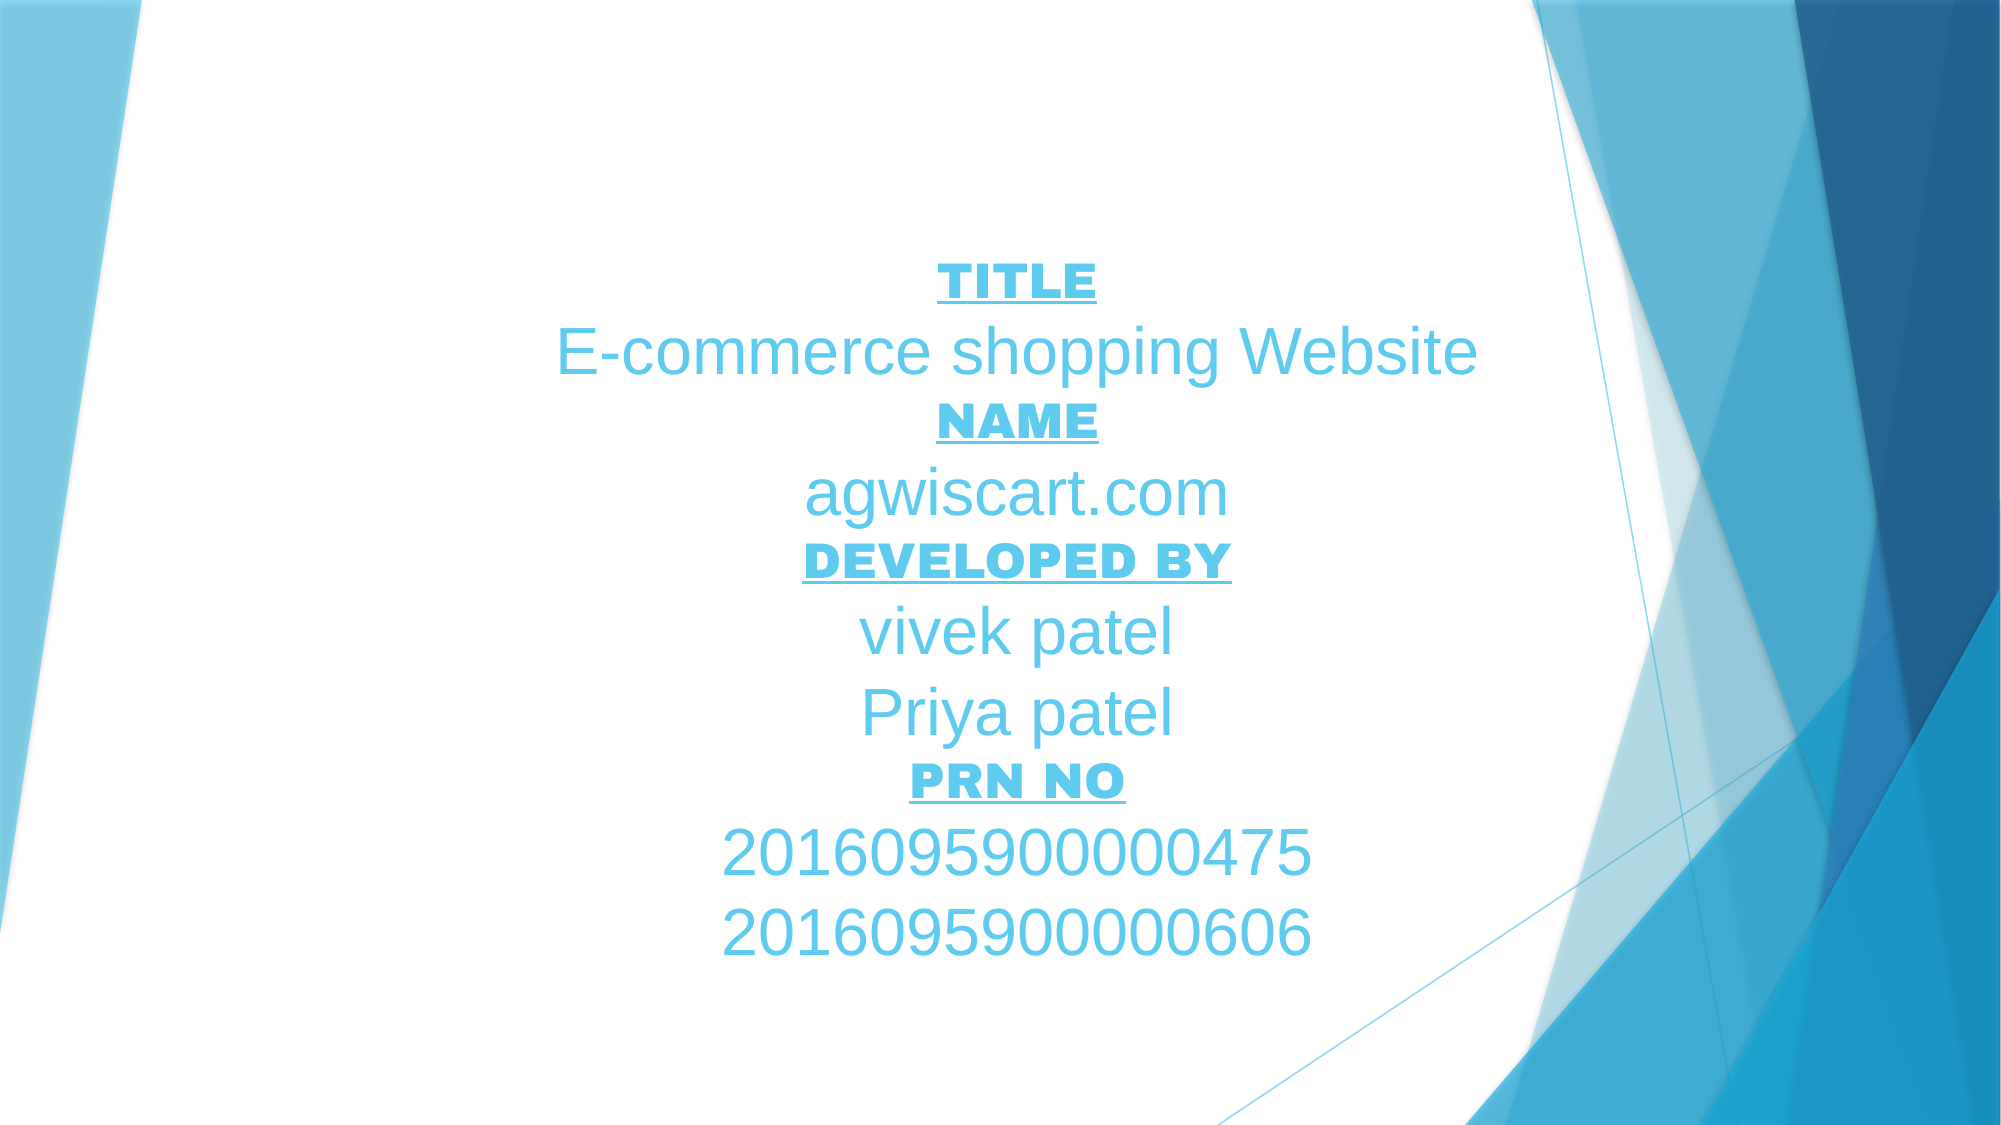

# TITLE E-commerce shopping Website NAME agwiscart.com DEVELOPED BY vivek patel Priya patel PRN NO 2016095900000475 2016095900000606